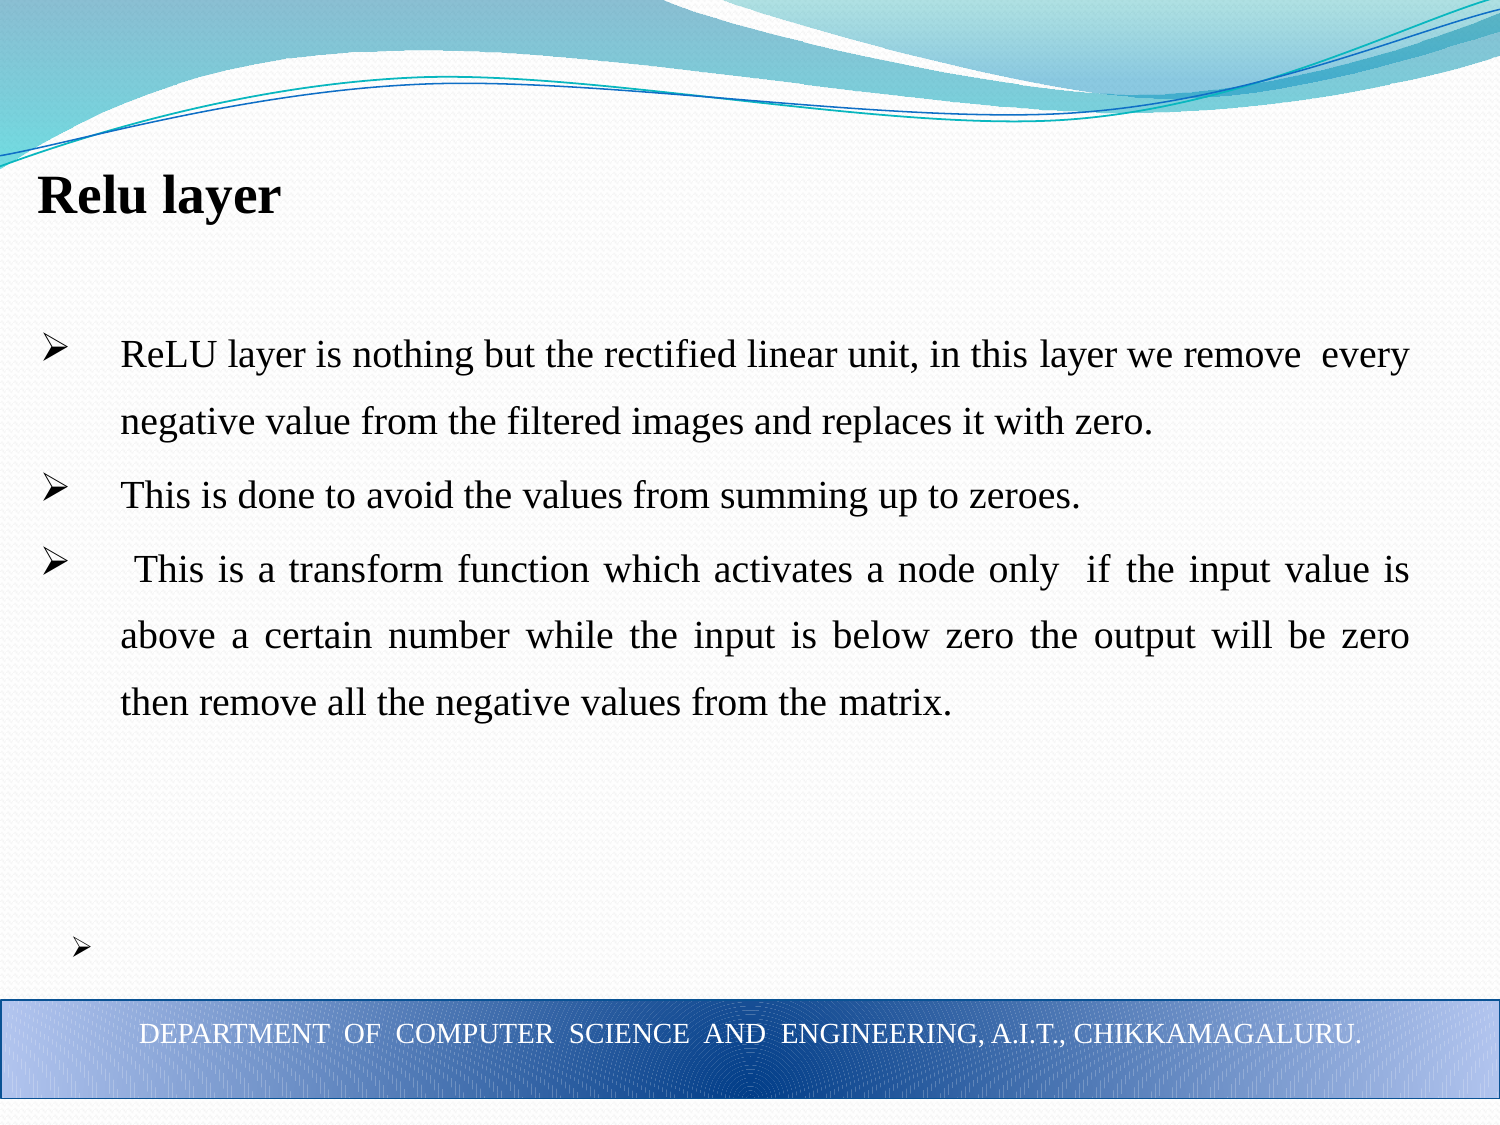

# Relu layer

ReLU layer is nothing but the rectified linear unit, in this layer we remove  every negative value from the filtered images and replaces it with zero.
This is done to avoid the values from summing up to zeroes.
 This is a transform function which activates a node only  if the input value is above a certain number while the input is below zero the output will be zero then remove all the negative values from the matrix.

DEPARTMENT  OF  COMPUTER  SCIENCE  AND  ENGINEERING, A.I.T., CHIKKAMAGALURU.